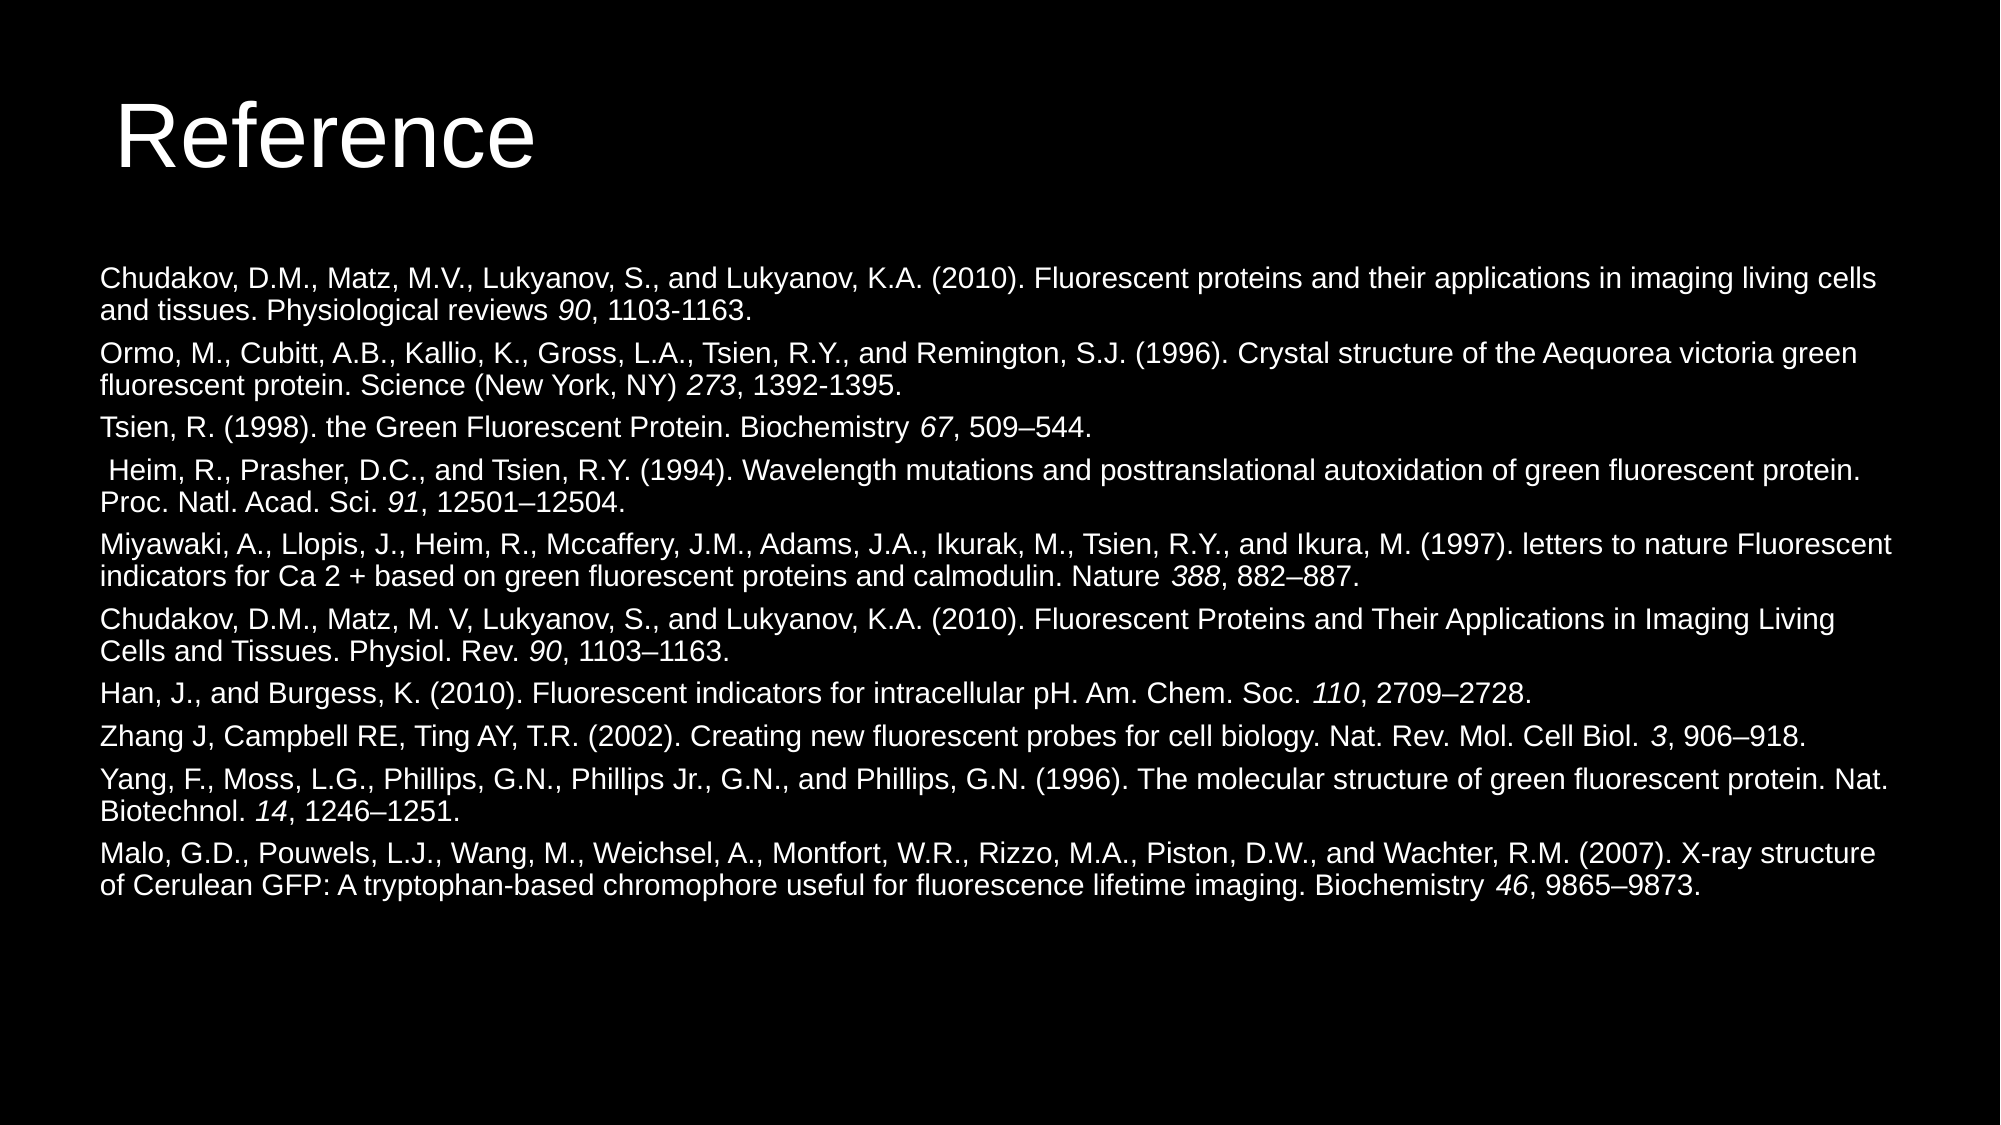

# Reference
Chudakov, D.M., Matz, M.V., Lukyanov, S., and Lukyanov, K.A. (2010). Fluorescent proteins and their applications in imaging living cells and tissues. Physiological reviews 90, 1103-1163.
Ormo, M., Cubitt, A.B., Kallio, K., Gross, L.A., Tsien, R.Y., and Remington, S.J. (1996). Crystal structure of the Aequorea victoria green fluorescent protein. Science (New York, NY) 273, 1392-1395.
Tsien, R. (1998). the Green Fluorescent Protein. Biochemistry 67, 509–544.
 Heim, R., Prasher, D.C., and Tsien, R.Y. (1994). Wavelength mutations and posttranslational autoxidation of green fluorescent protein. Proc. Natl. Acad. Sci. 91, 12501–12504.
Miyawaki, A., Llopis, J., Heim, R., Mccaffery, J.M., Adams, J.A., Ikurak, M., Tsien, R.Y., and Ikura, M. (1997). letters to nature Fluorescent indicators for Ca 2 + based on green fluorescent proteins and calmodulin. Nature 388, 882–887.
Chudakov, D.M., Matz, M. V, Lukyanov, S., and Lukyanov, K.A. (2010). Fluorescent Proteins and Their Applications in Imaging Living Cells and Tissues. Physiol. Rev. 90, 1103–1163.
Han, J., and Burgess, K. (2010). Fluorescent indicators for intracellular pH. Am. Chem. Soc. 110, 2709–2728.
Zhang J, Campbell RE, Ting AY, T.R. (2002). Creating new fluorescent probes for cell biology. Nat. Rev. Mol. Cell Biol. 3, 906–918.
Yang, F., Moss, L.G., Phillips, G.N., Phillips Jr., G.N., and Phillips, G.N. (1996). The molecular structure of green fluorescent protein. Nat. Biotechnol. 14, 1246–1251.
Malo, G.D., Pouwels, L.J., Wang, M., Weichsel, A., Montfort, W.R., Rizzo, M.A., Piston, D.W., and Wachter, R.M. (2007). X-ray structure of Cerulean GFP: A tryptophan-based chromophore useful for fluorescence lifetime imaging. Biochemistry 46, 9865–9873.